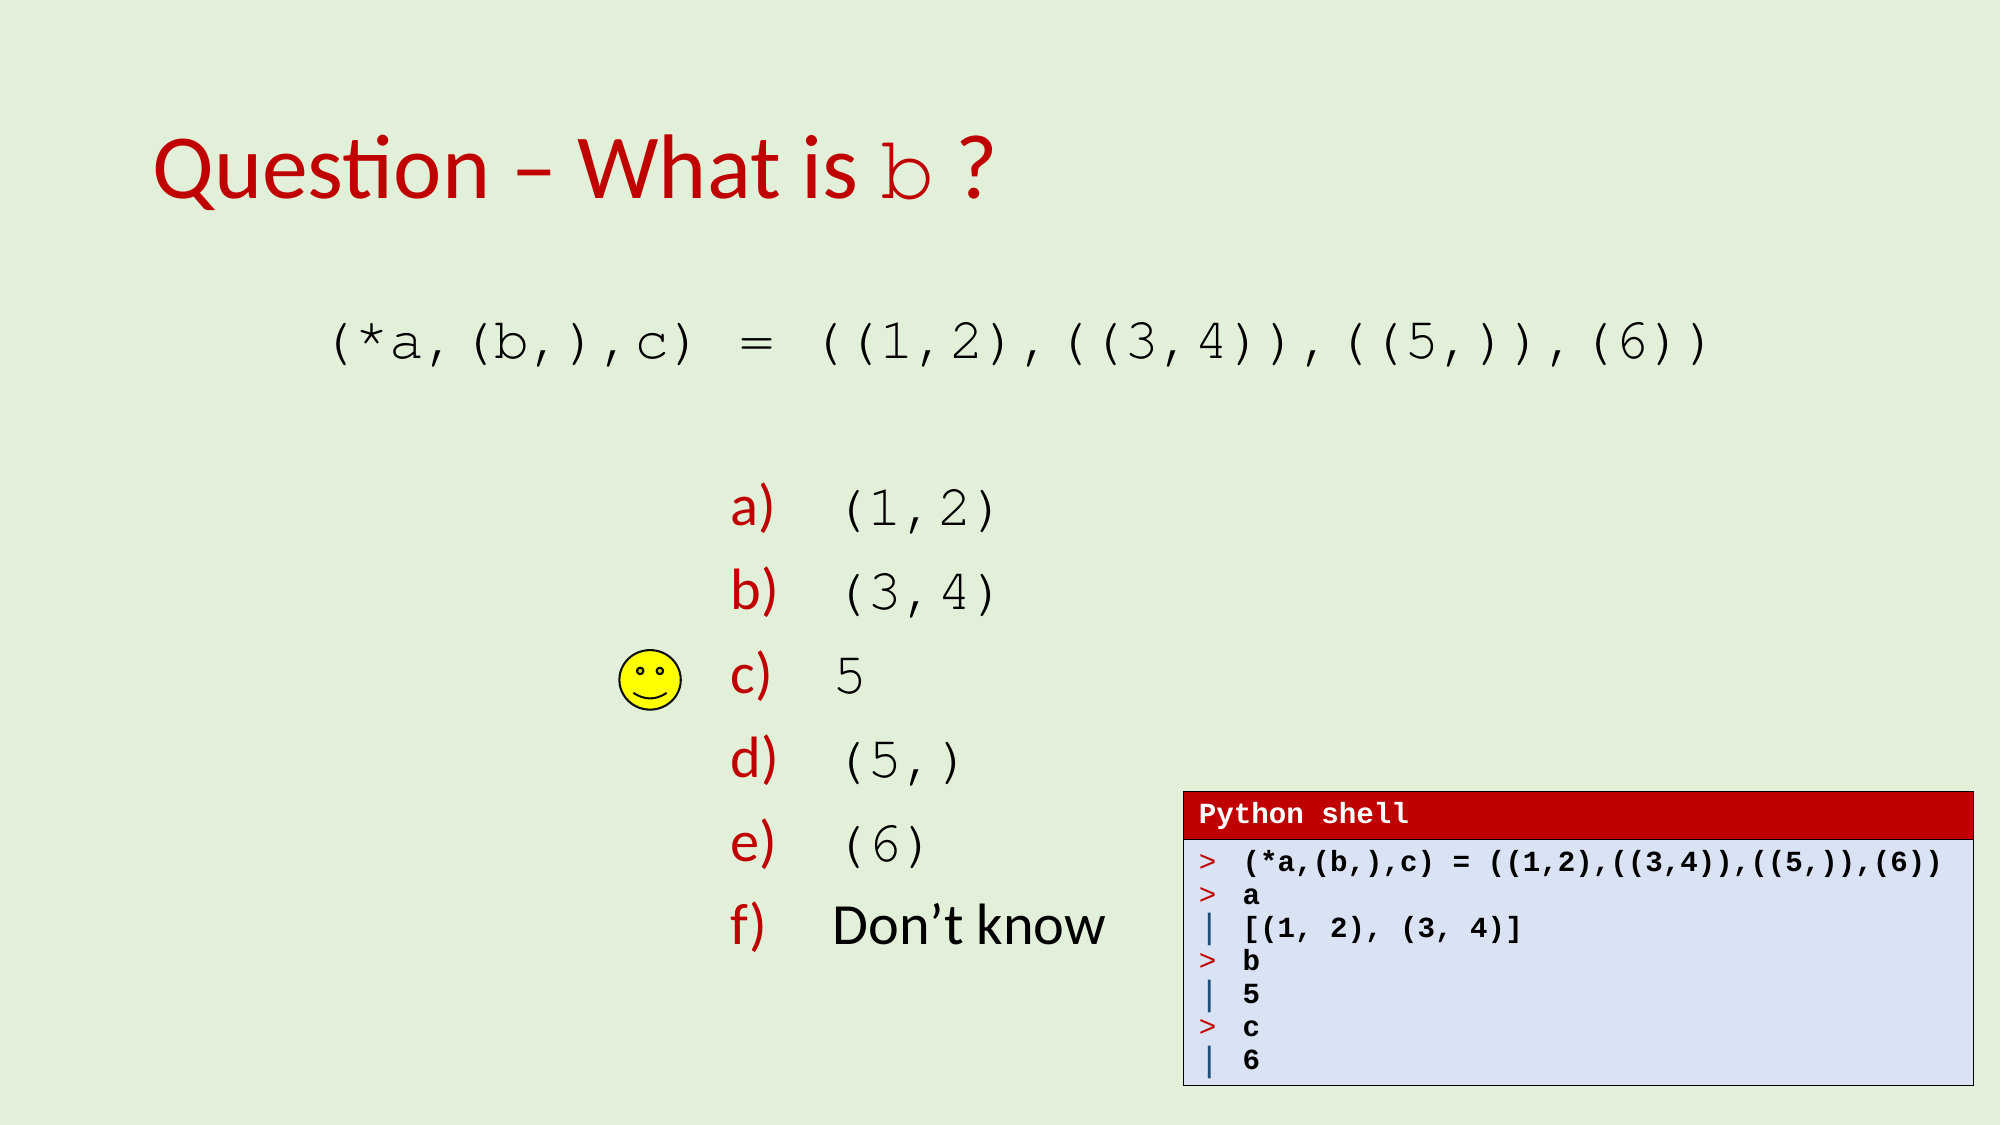

# Question – What is b ?
(*a,(b,),c) = ((1,2),((3,4)),((5,)),(6))

 (1,2)
 (3,4)
 5
 (5,)
 (6)
 Don’t know

| Python shell |
| --- |
| (\*a,(b,),c) = ((1,2),((3,4)),((5,)),(6)) a [(1, 2), (3, 4)] b 5 c 6 |